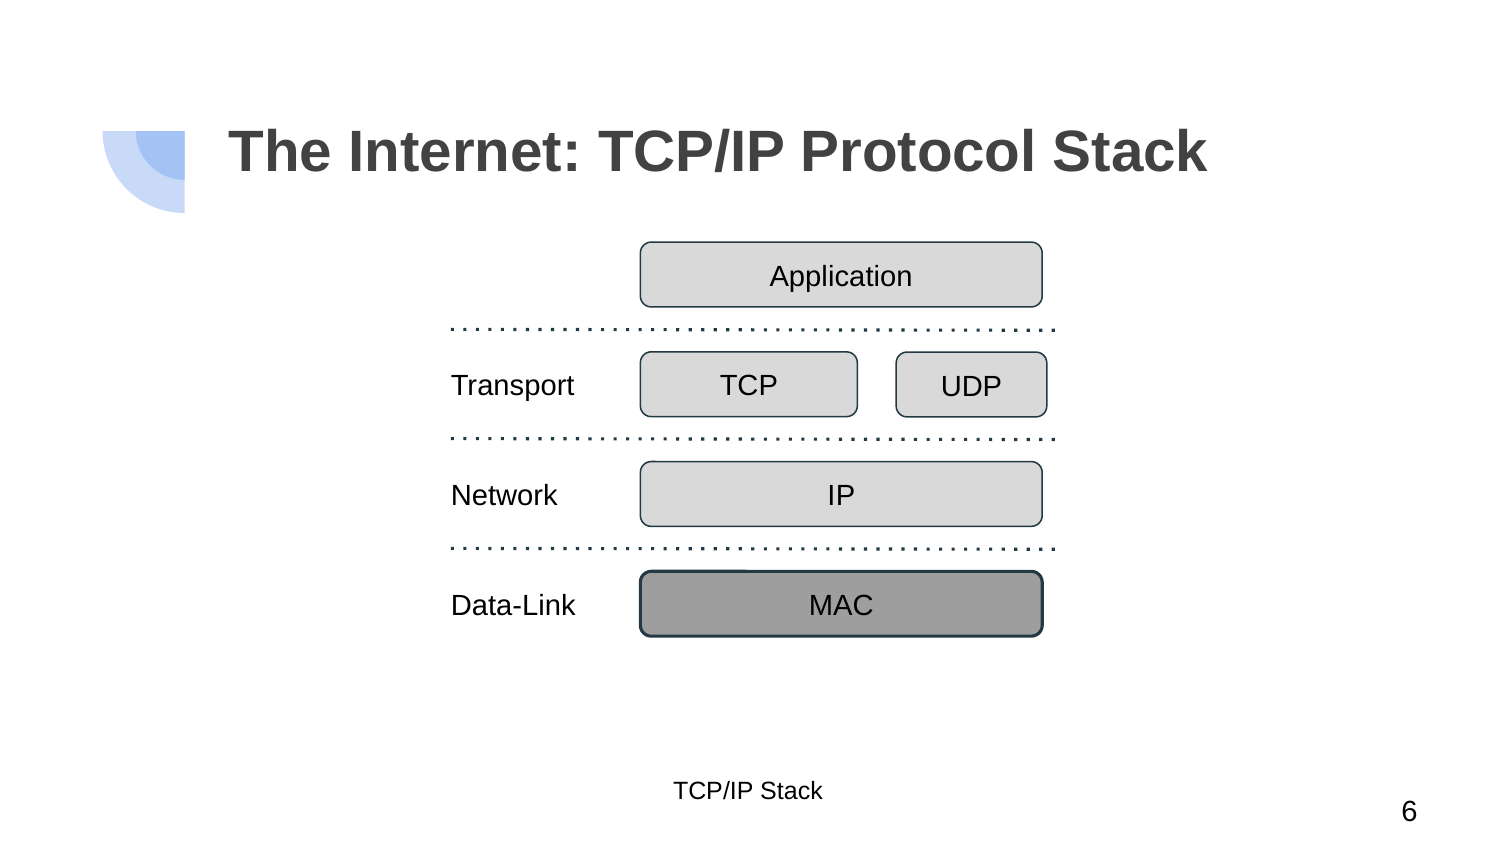

# The Internet: TCP/IP Protocol Stack
Application
TCP
UDP
Transport
IP
Network
MAC
Data-Link
TCP/IP Stack
6